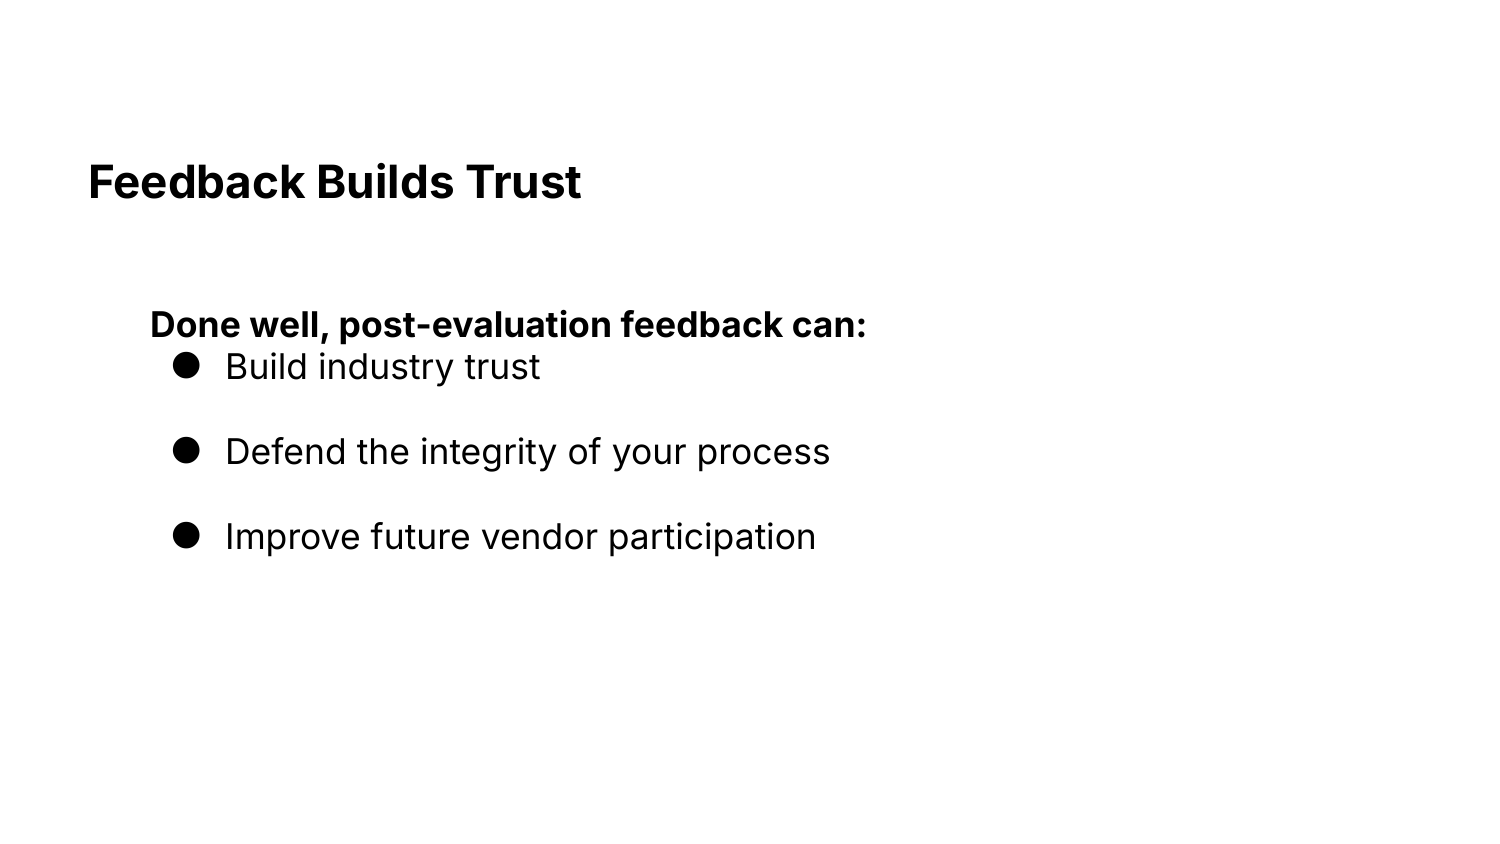

Feedback Builds Trust

Done well, post-evaluation feedback can:
Build industry trust

Defend the integrity of your process

Improve future vendor participation